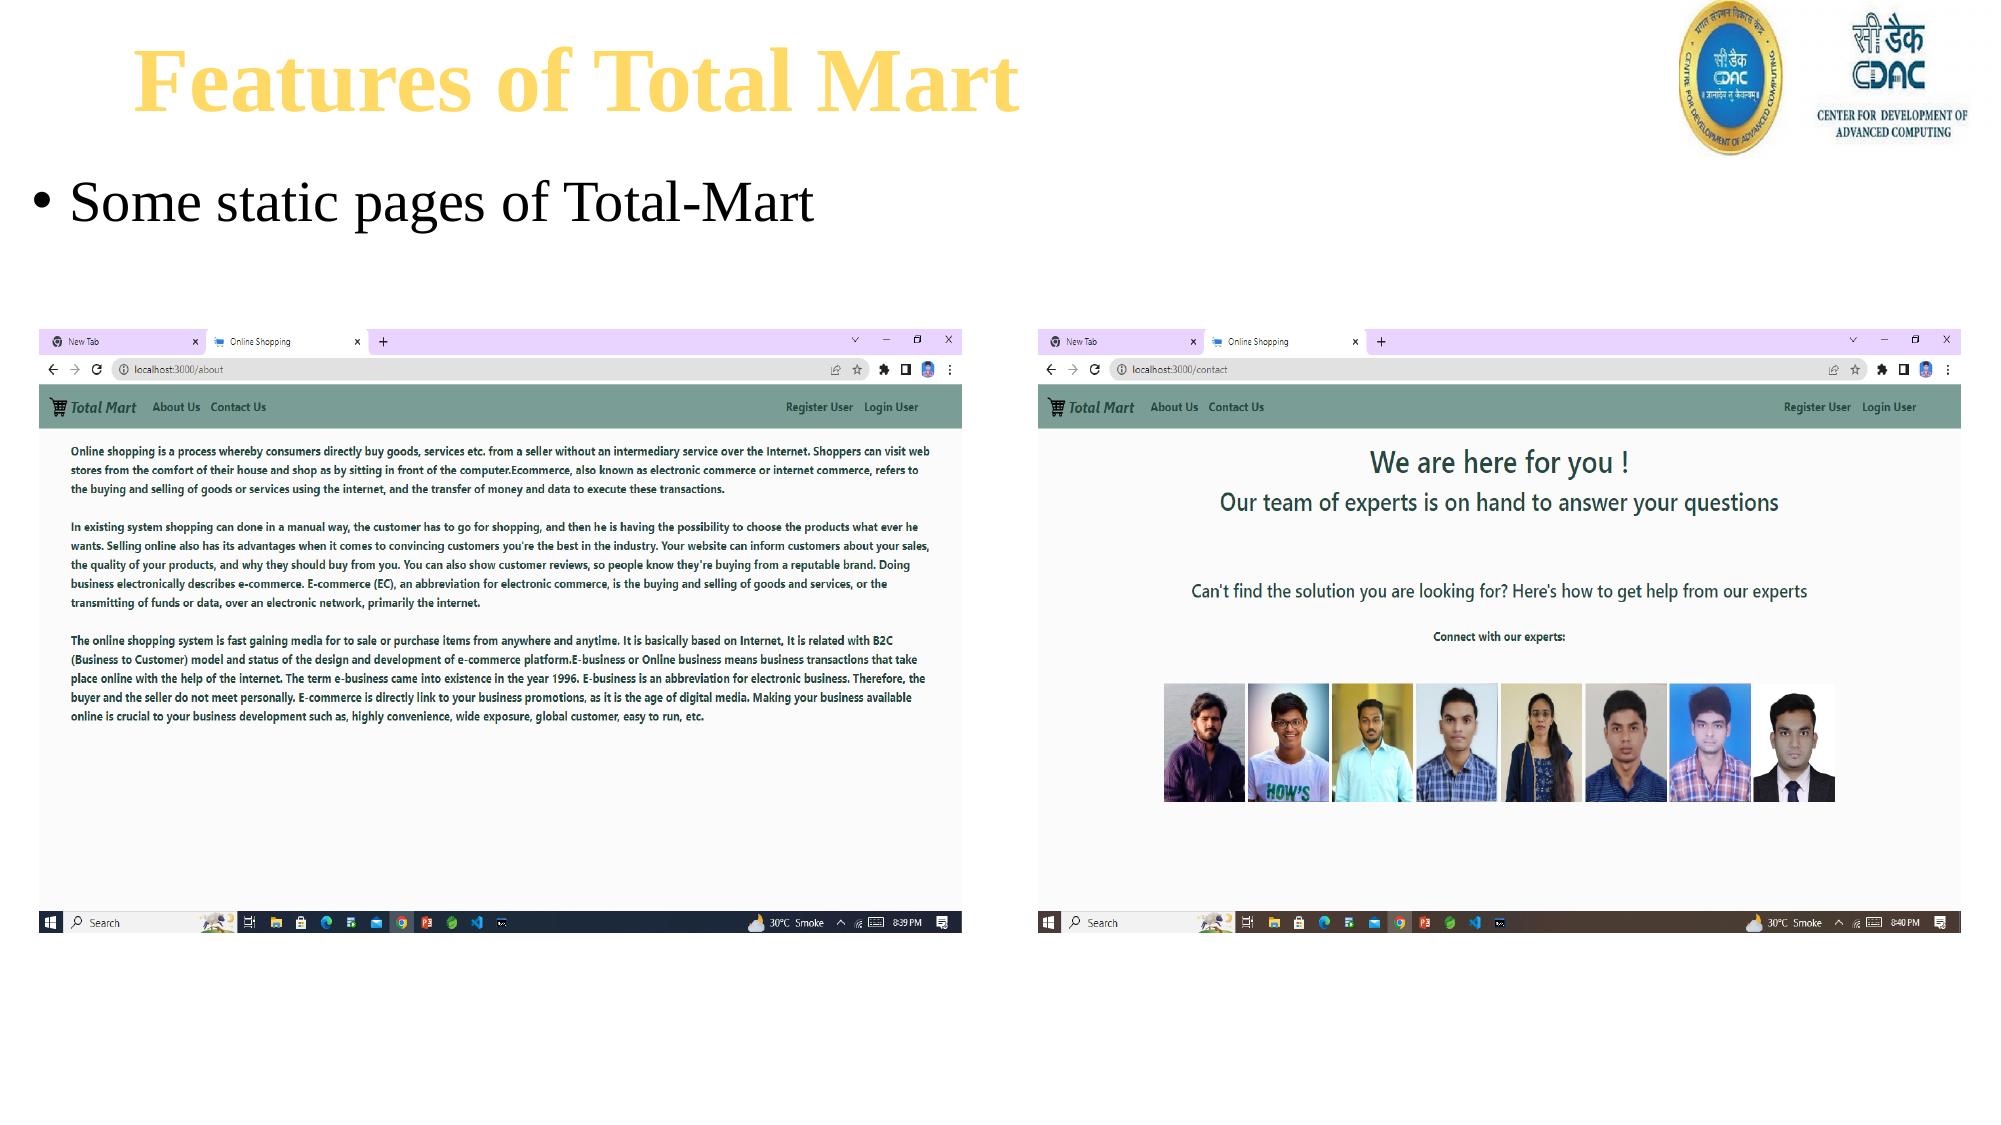

# Features of Total Mart

Some static pages of Total-Mart